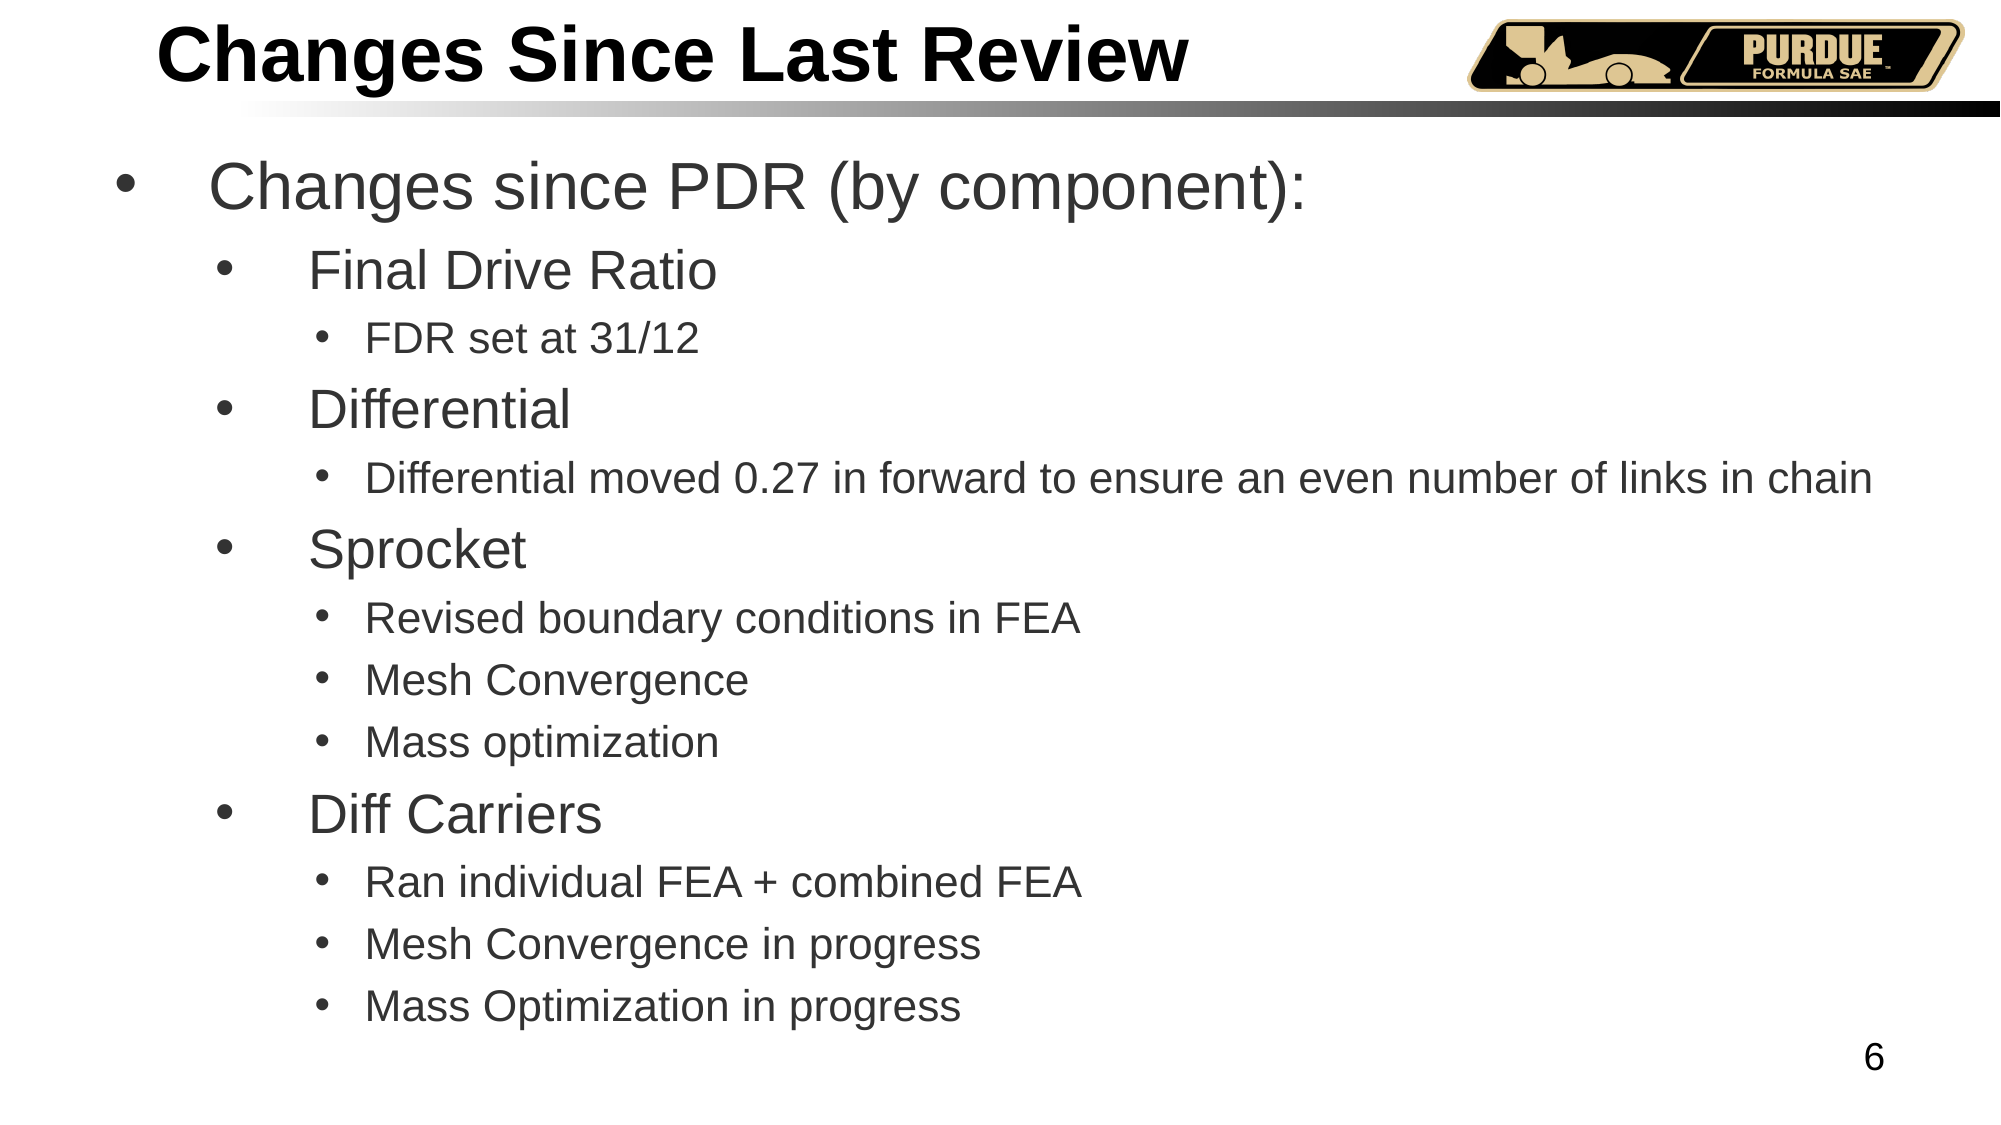

# Changes Since Last Review
Changes since PDR (by component):
Final Drive Ratio
FDR set at 31/12
Differential
Differential moved 0.27 in forward to ensure an even number of links in chain
Sprocket
Revised boundary conditions in FEA
Mesh Convergence
Mass optimization
Diff Carriers
Ran individual FEA + combined FEA
Mesh Convergence in progress
Mass Optimization in progress
6